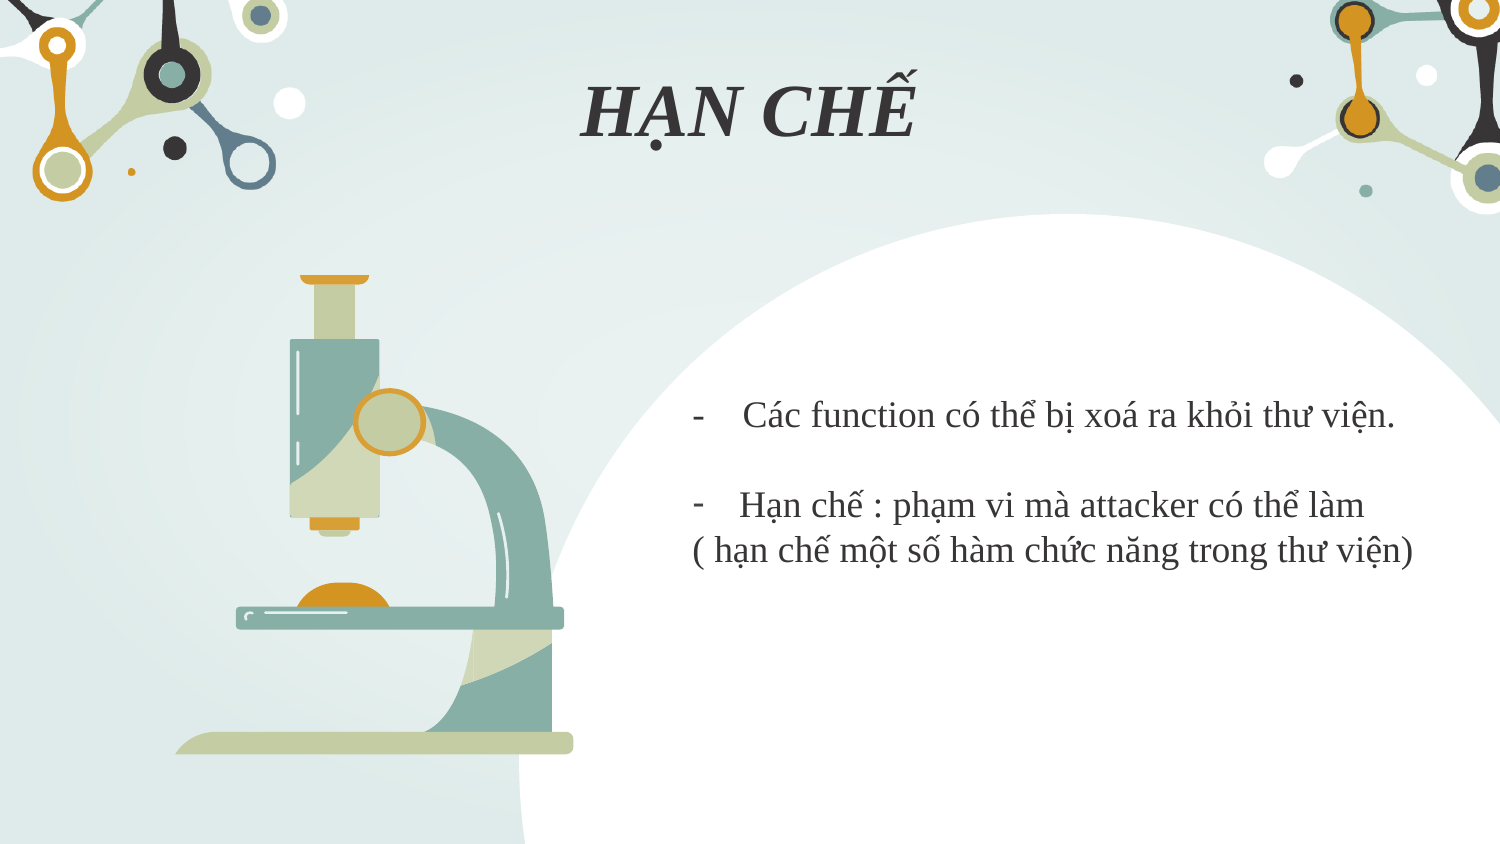

# HẠN CHẾ

-    Các function có thể bị xoá ra khỏi thư viện.

Hạn chế : phạm vi mà attacker có thể làm
( hạn chế một số hàm chức năng trong thư viện)